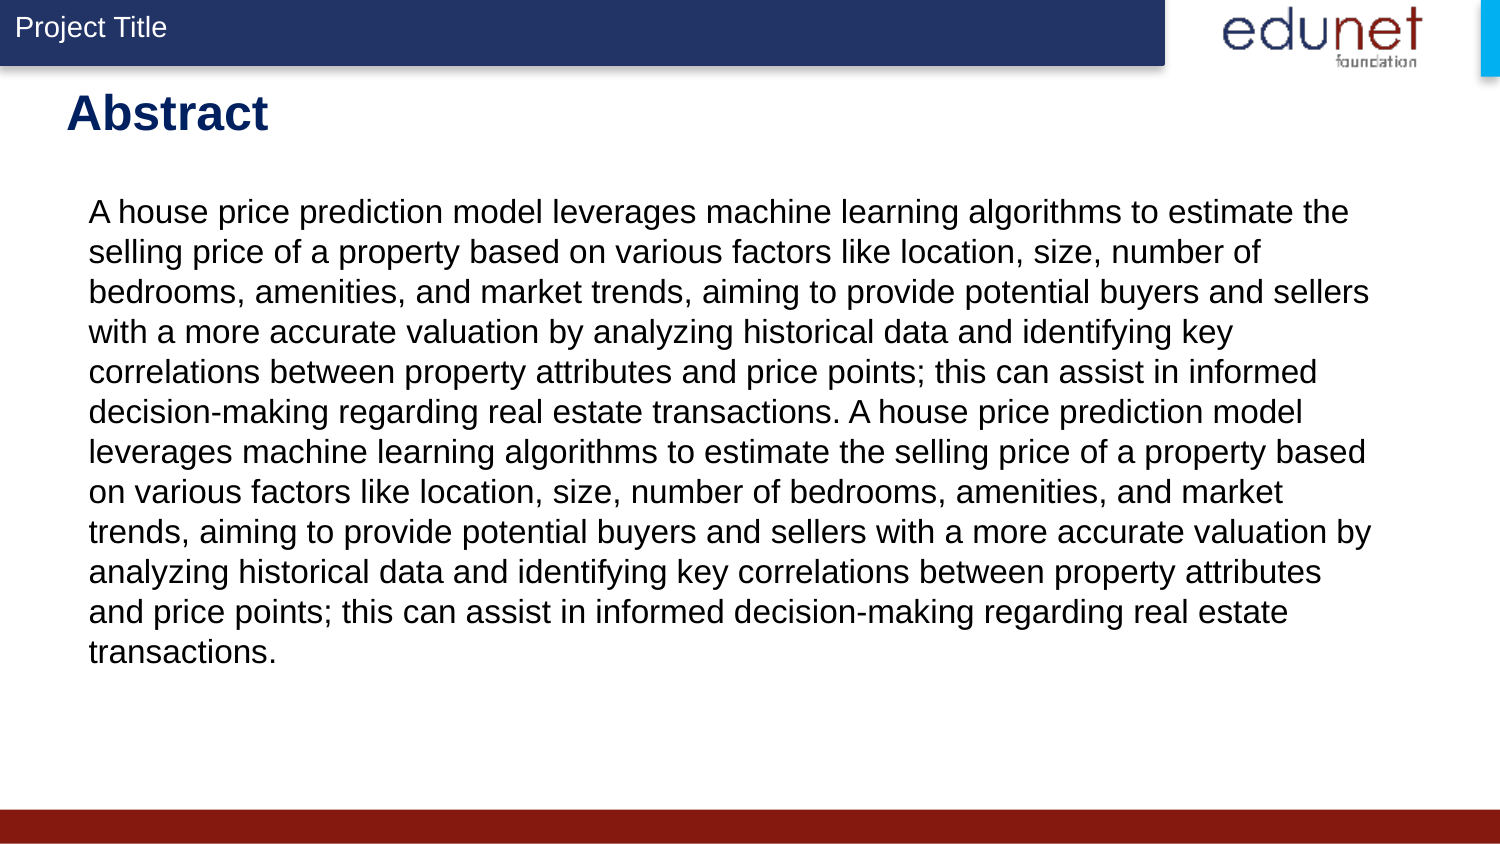

# Abstract
A house price prediction model leverages machine learning algorithms to estimate the selling price of a property based on various factors like location, size, number of bedrooms, amenities, and market trends, aiming to provide potential buyers and sellers with a more accurate valuation by analyzing historical data and identifying key correlations between property attributes and price points; this can assist in informed decision-making regarding real estate transactions. A house price prediction model leverages machine learning algorithms to estimate the selling price of a property based on various factors like location, size, number of bedrooms, amenities, and market trends, aiming to provide potential buyers and sellers with a more accurate valuation by analyzing historical data and identifying key correlations between property attributes and price points; this can assist in informed decision-making regarding real estate transactions.